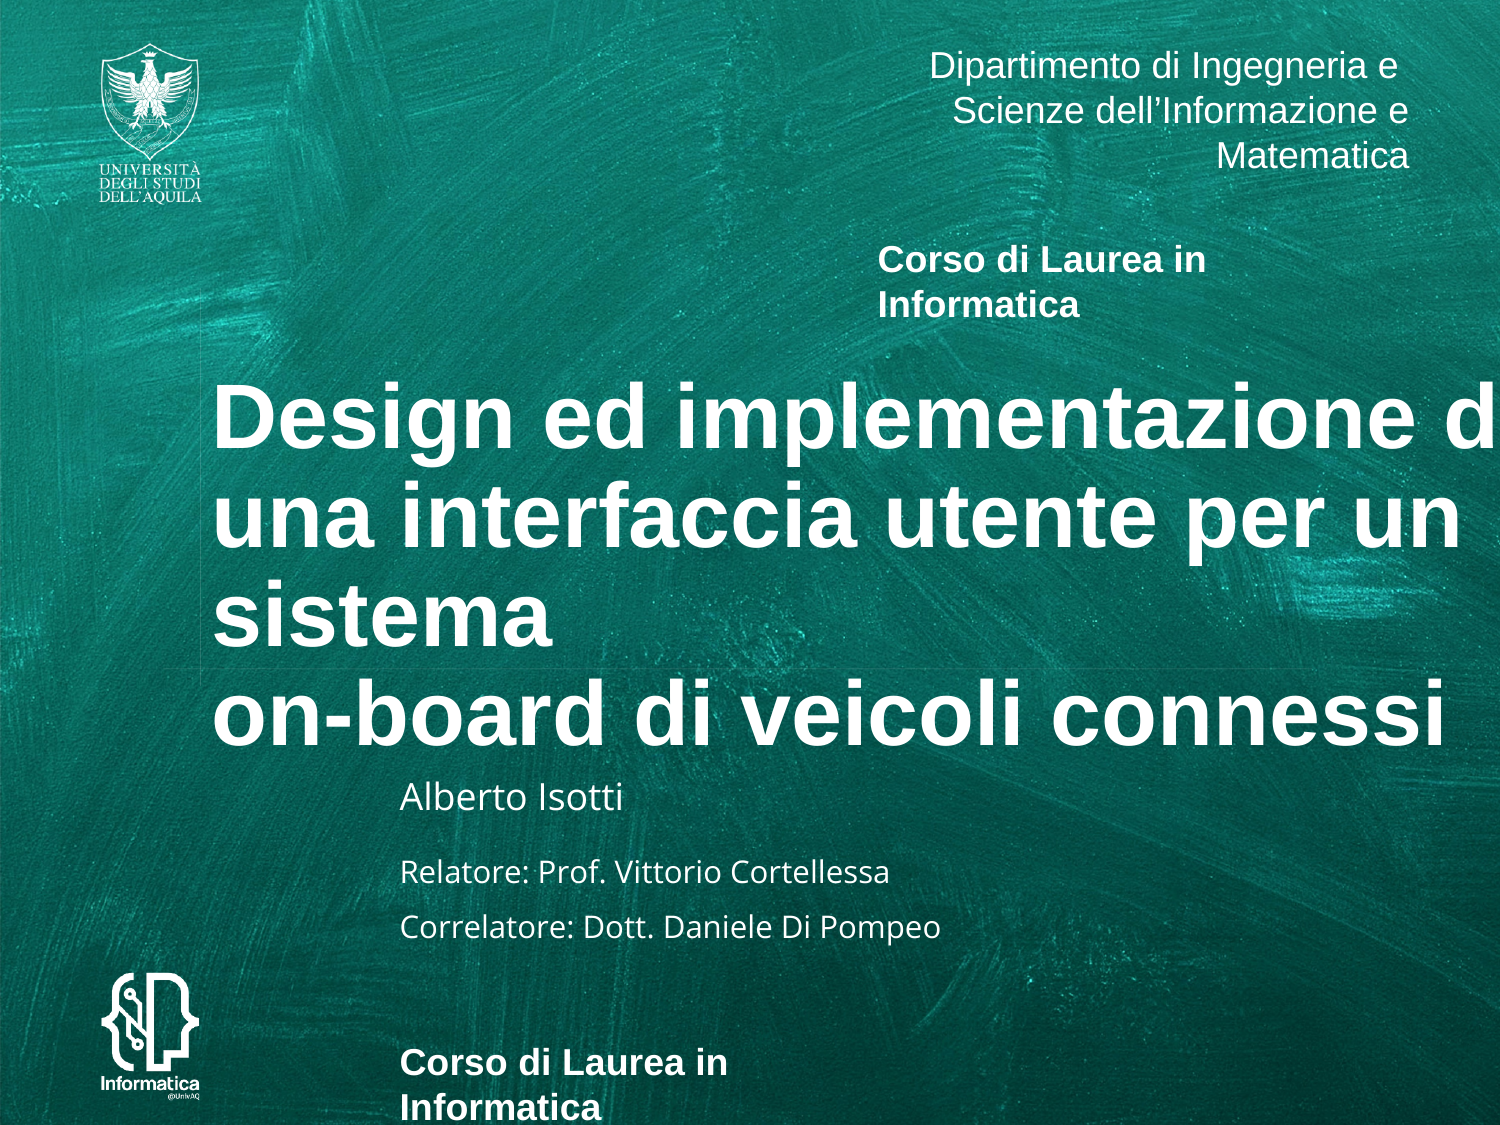

# Design ed implementazione di una interfaccia utente per un sistema on-board di veicoli connessi
Alberto Isotti
Relatore: Prof. Vittorio Cortellessa
Correlatore: Dott. Daniele Di Pompeo